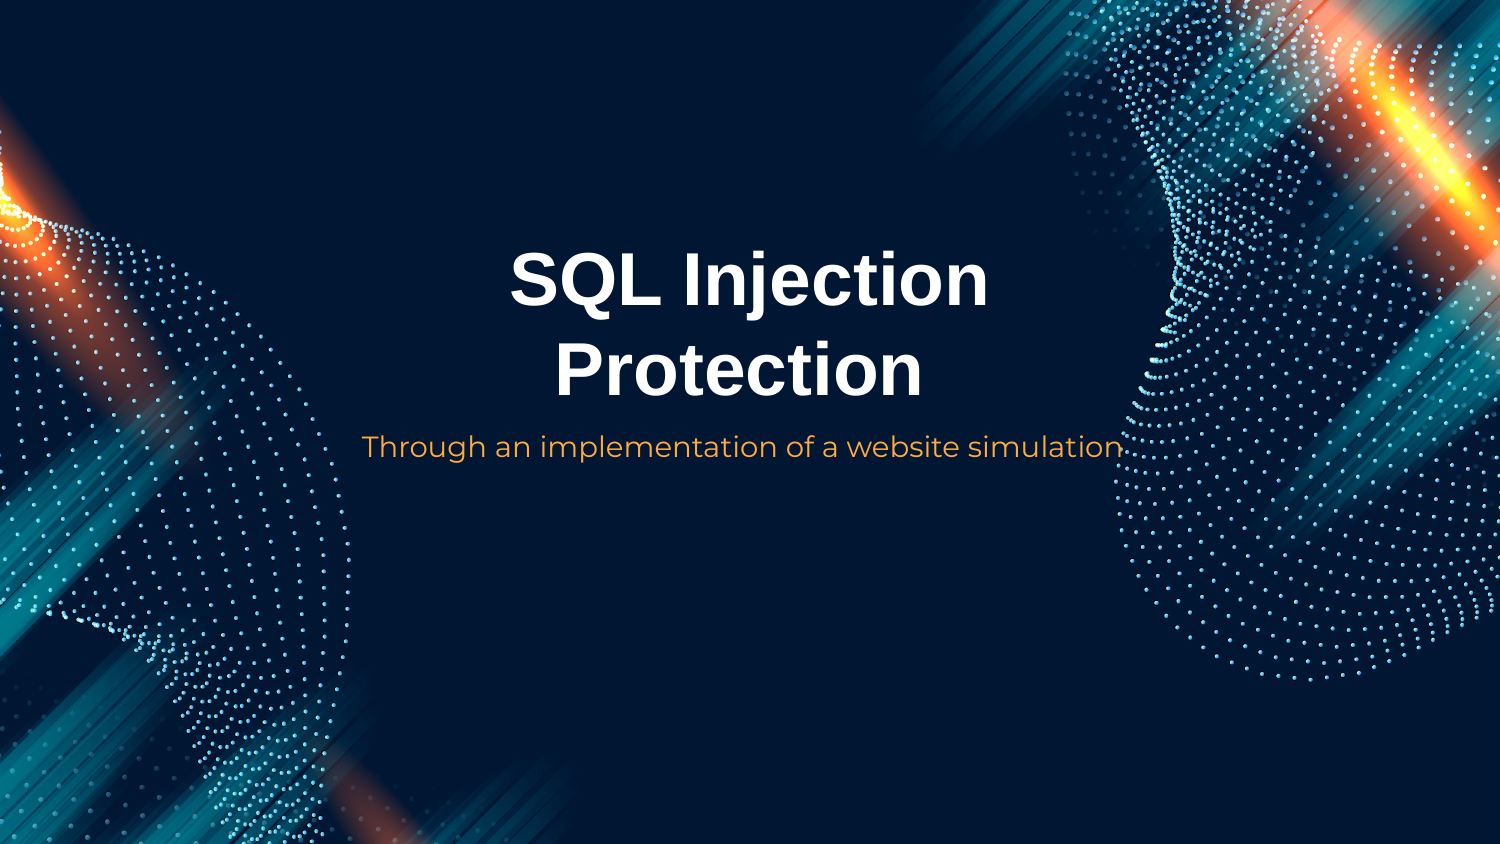

# SQL Injection Protection
Through an implementation of a website simulation